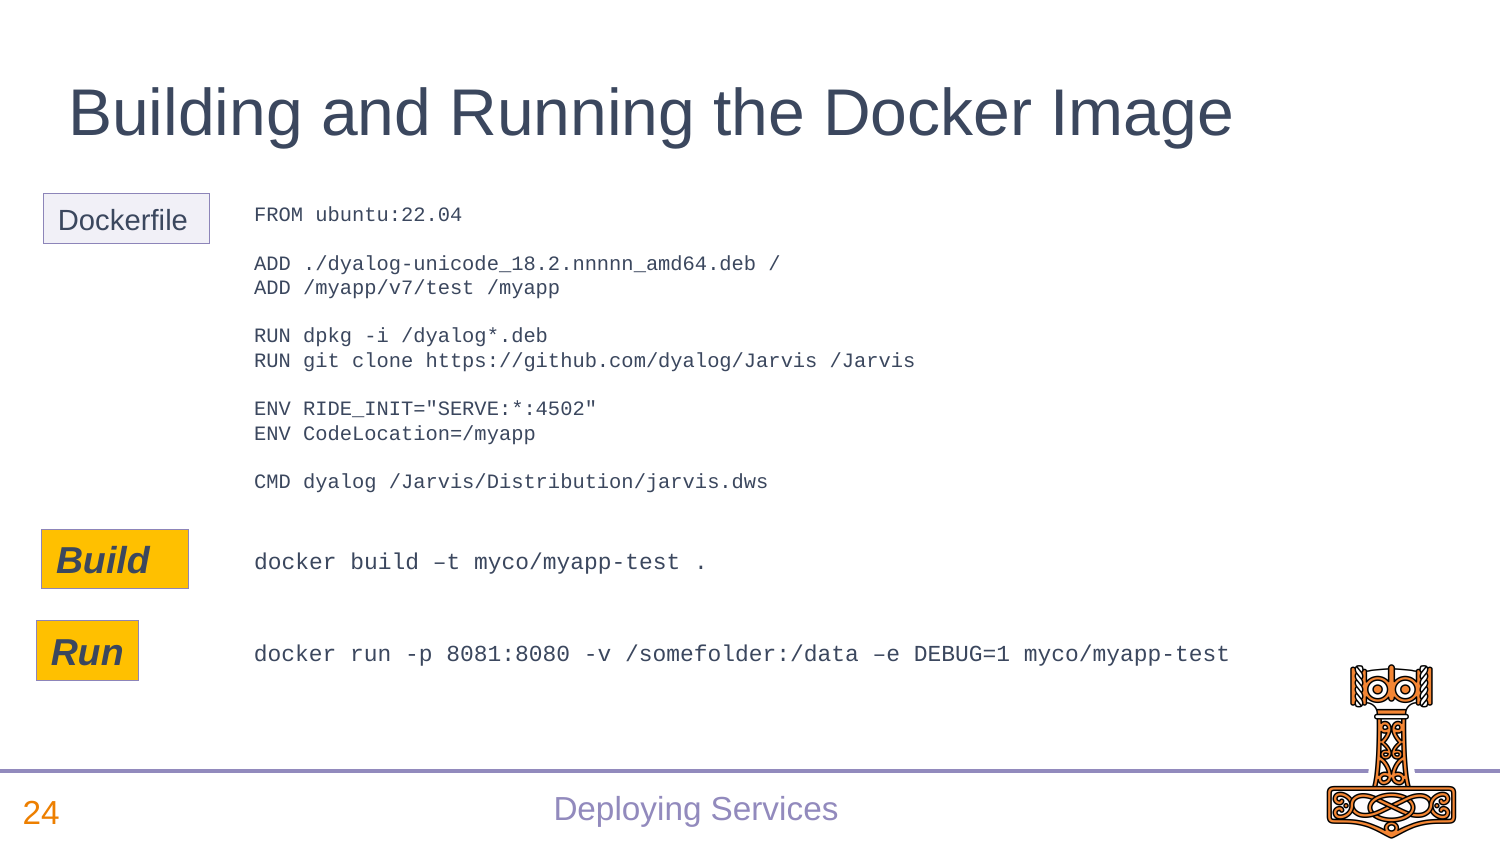

# Building and Running the Docker Image
Dockerfile
FROM ubuntu:22.04
ADD ./dyalog-unicode_18.2.nnnnn_amd64.deb /
ADD /myapp/v7/test /myapp
RUN dpkg -i /dyalog*.deb
RUN git clone https://github.com/dyalog/Jarvis /Jarvis
ENV RIDE_INIT="SERVE:*:4502"
ENV CodeLocation=/myapp
CMD dyalog /Jarvis/Distribution/jarvis.dws
Build
docker build –t myco/myapp-test .
Run
docker run -p 8081:8080 -v /somefolder:/data –e DEBUG=1 myco/myapp-test